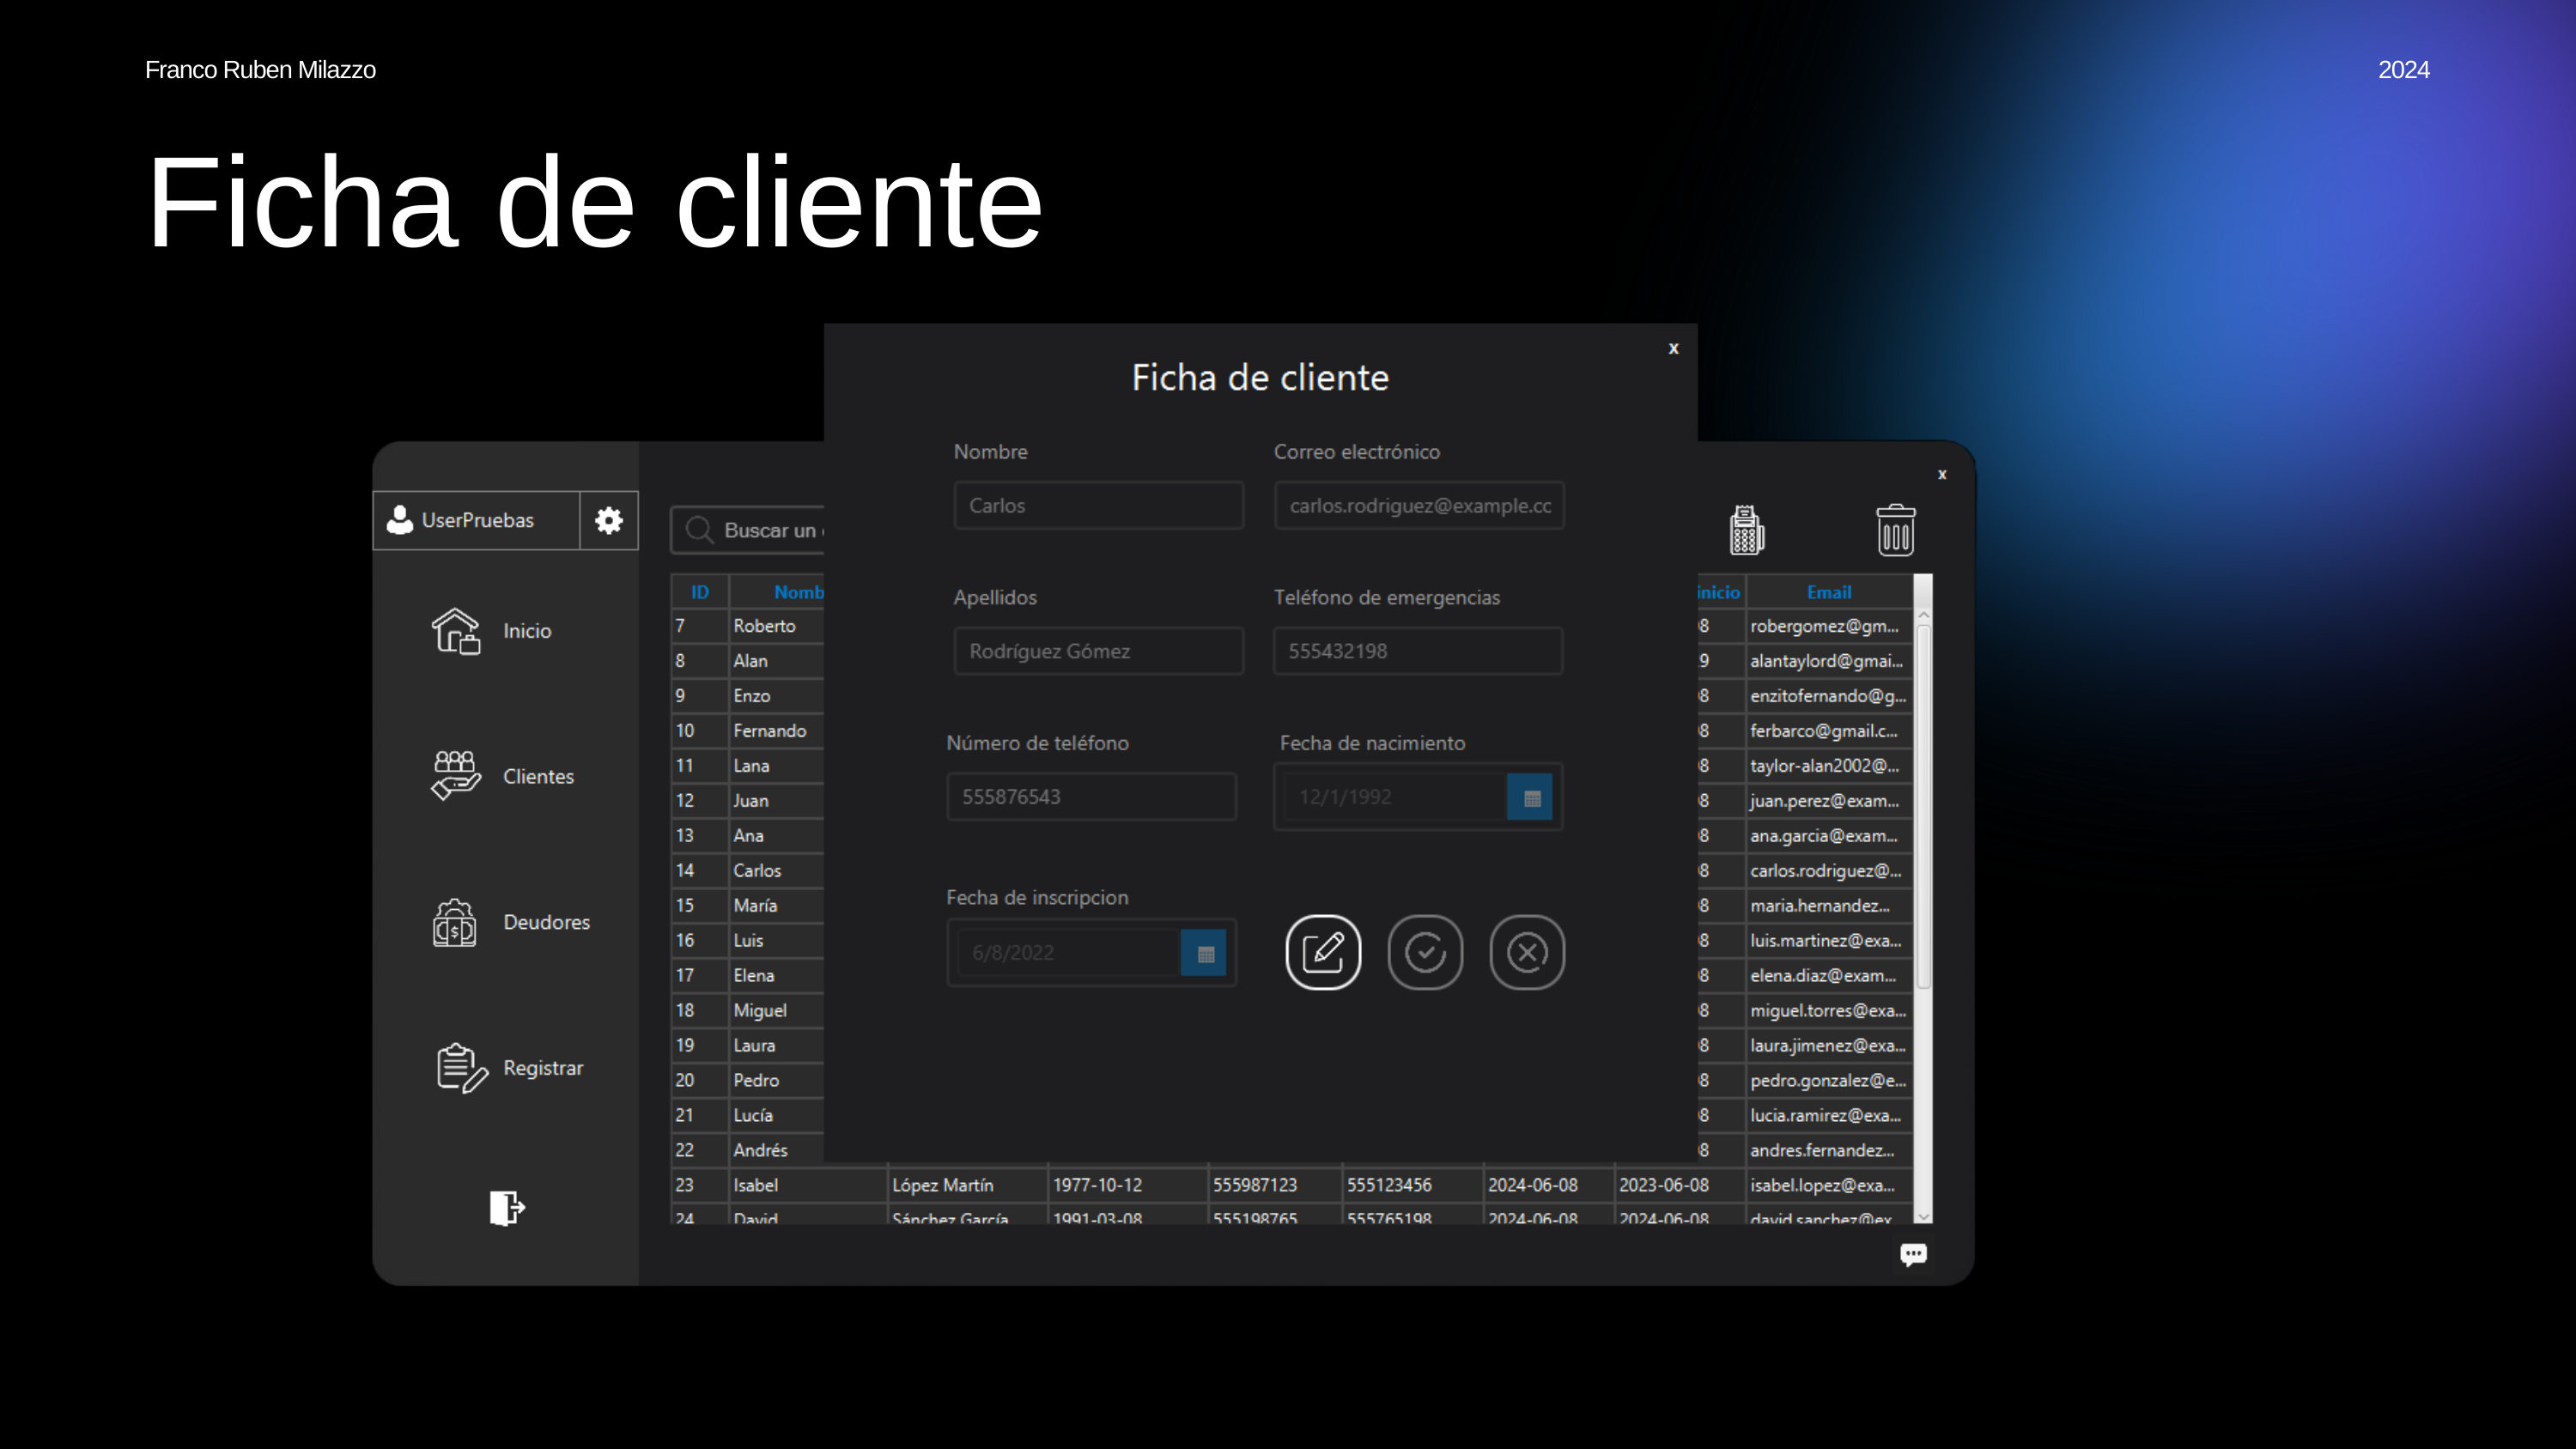

Franco Ruben Milazzo
2024
Ficha de cliente